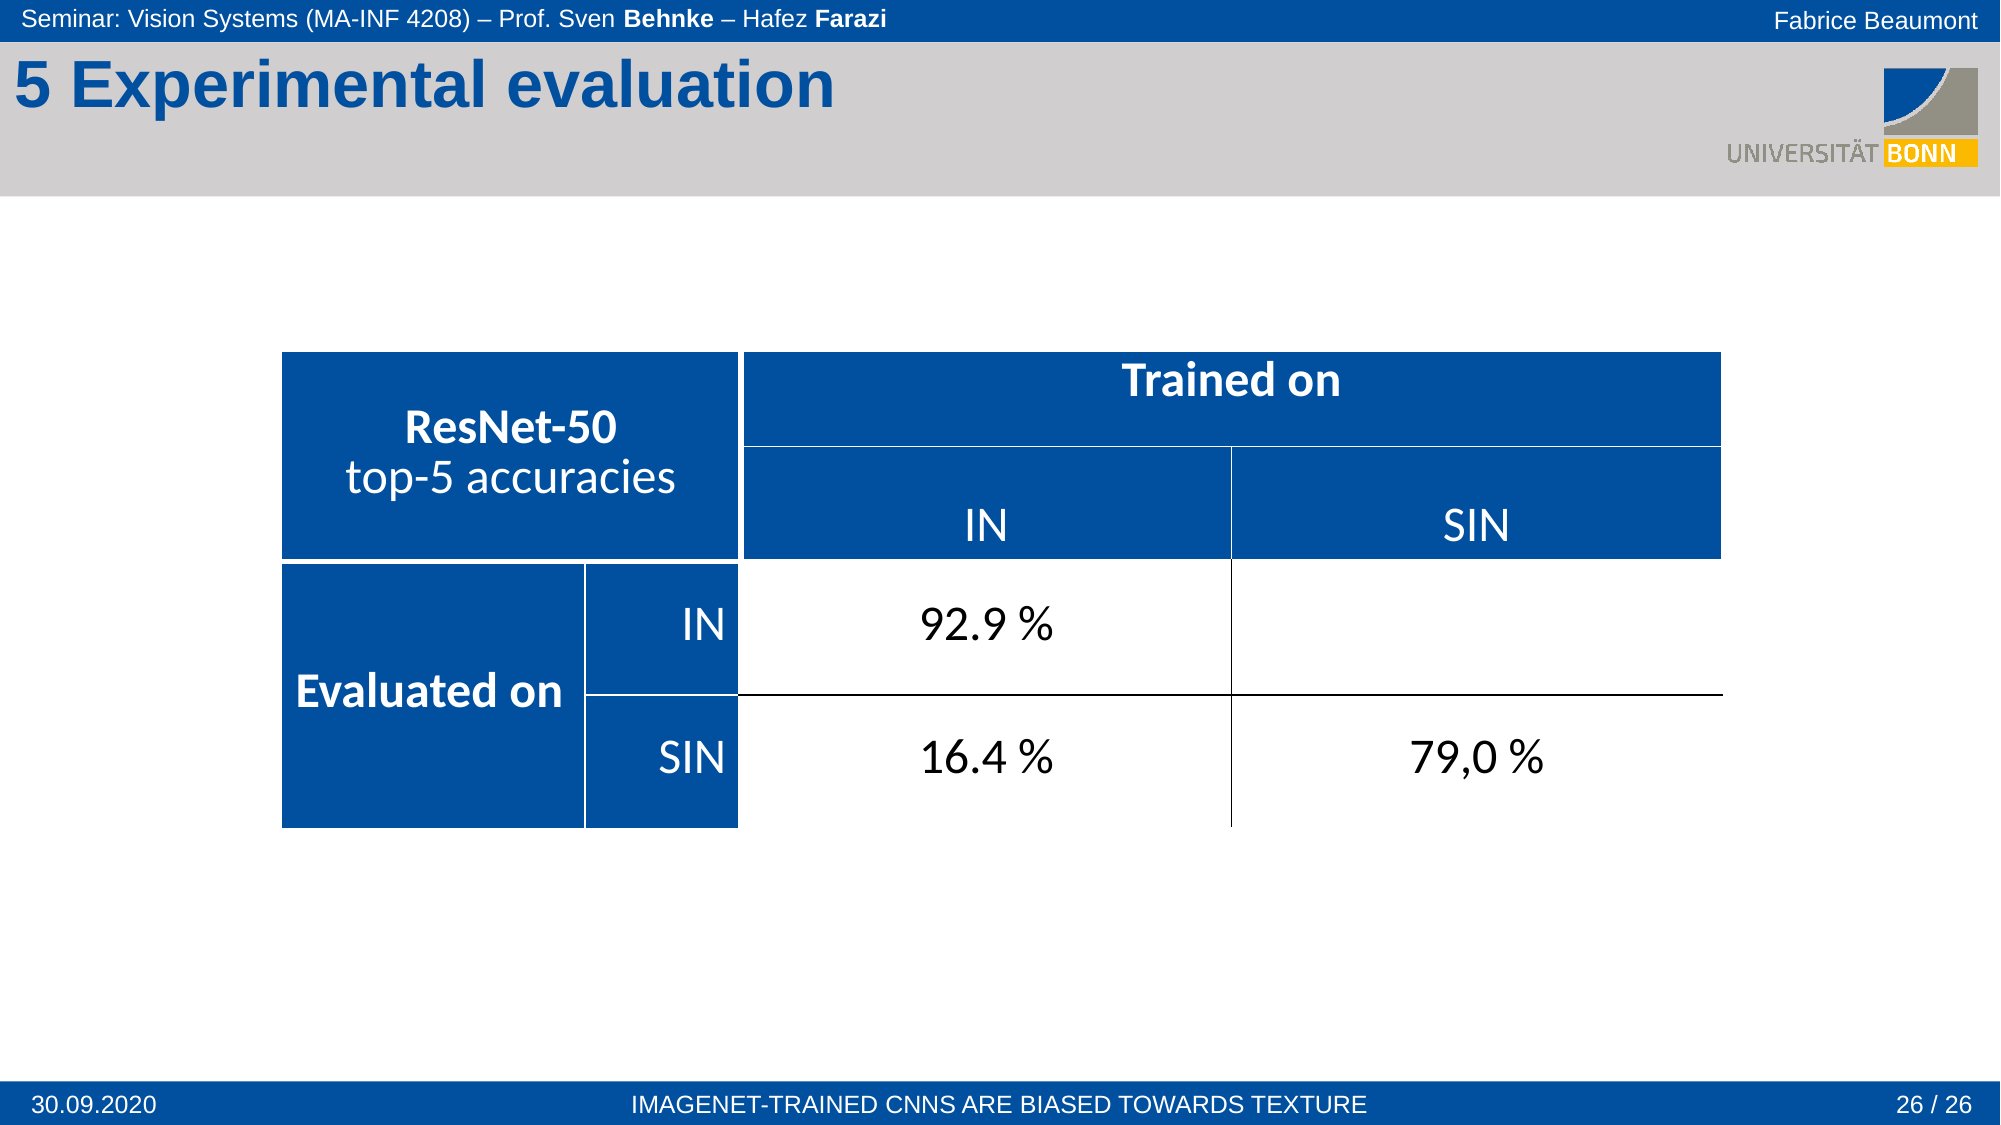

5 Experimental evaluation
| ResNet-50 top-5 accuracies |  | Trained on |  |
| --- | --- | --- | --- |
|  |  | IN | SIN |
| Evaluated on | IN | 92.9 % |  |
|  | SIN | 16.4 % | 79,0 % |
26 / 26